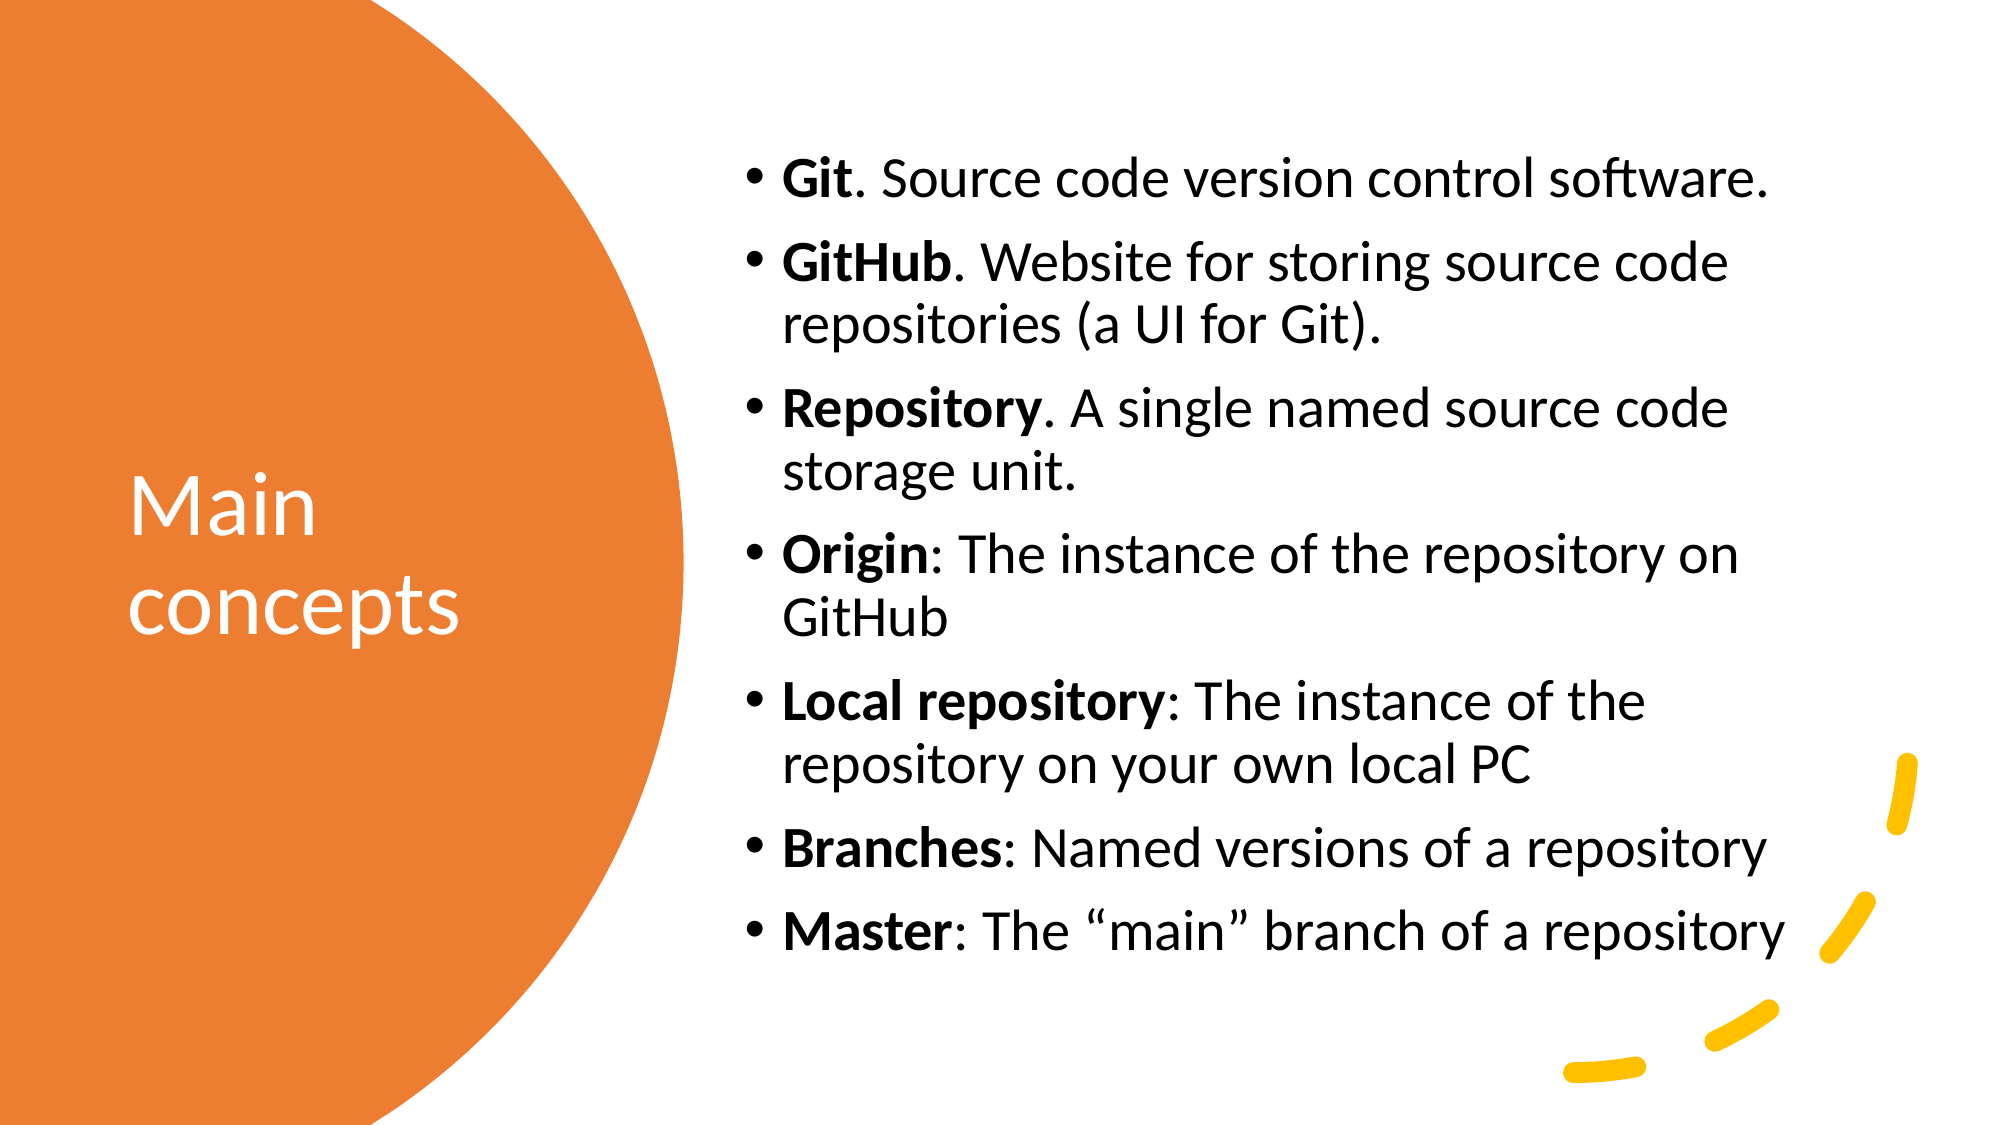

Git. Source code version control software.
GitHub. Website for storing source code repositories (a UI for Git).
Repository. A single named source code storage unit.
Origin: The instance of the repository on GitHub
Local repository: The instance of the repository on your own local PC
Branches: Named versions of a repository
Master: The “main” branch of a repository
# Main concepts